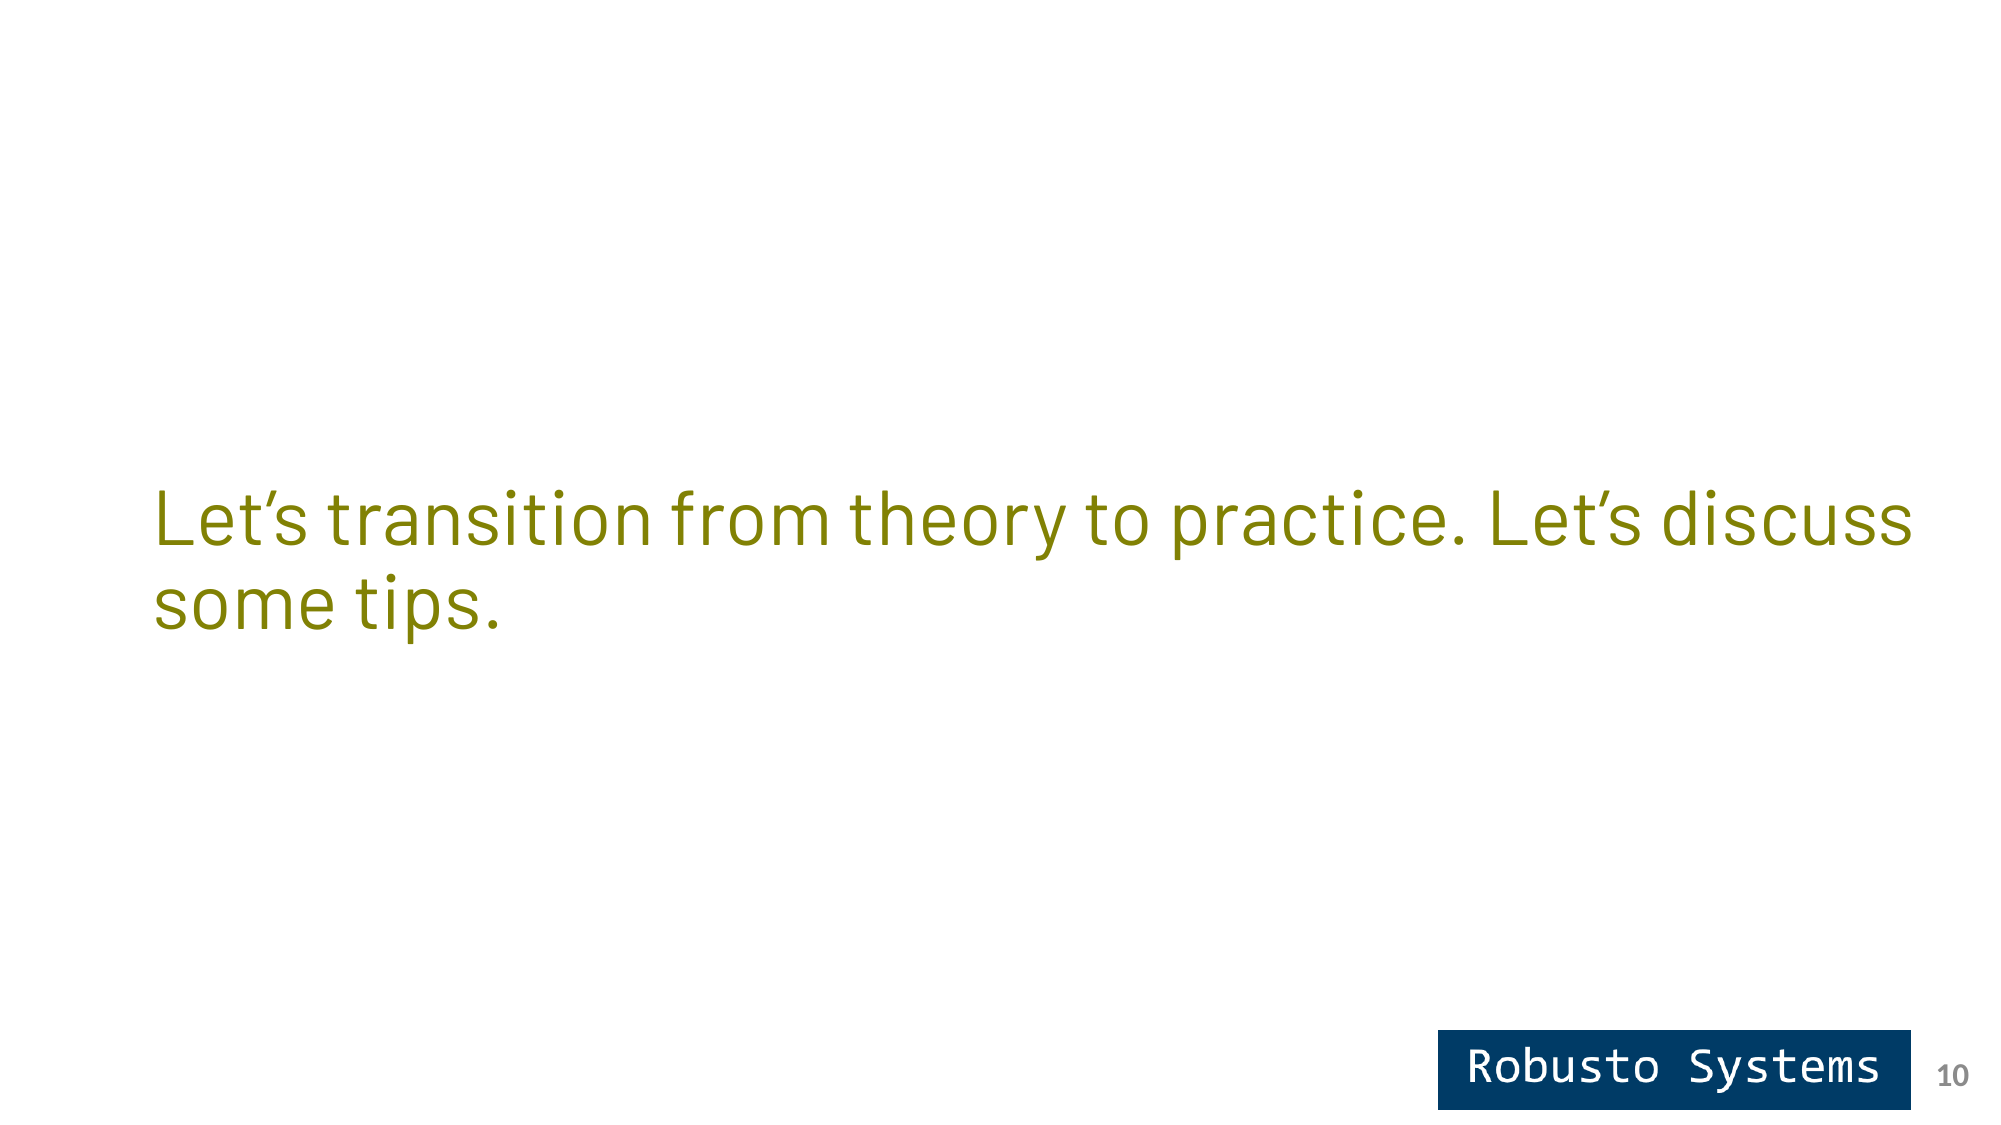

# Let’s transition from theory to practice. Let’s discuss some tips.
10